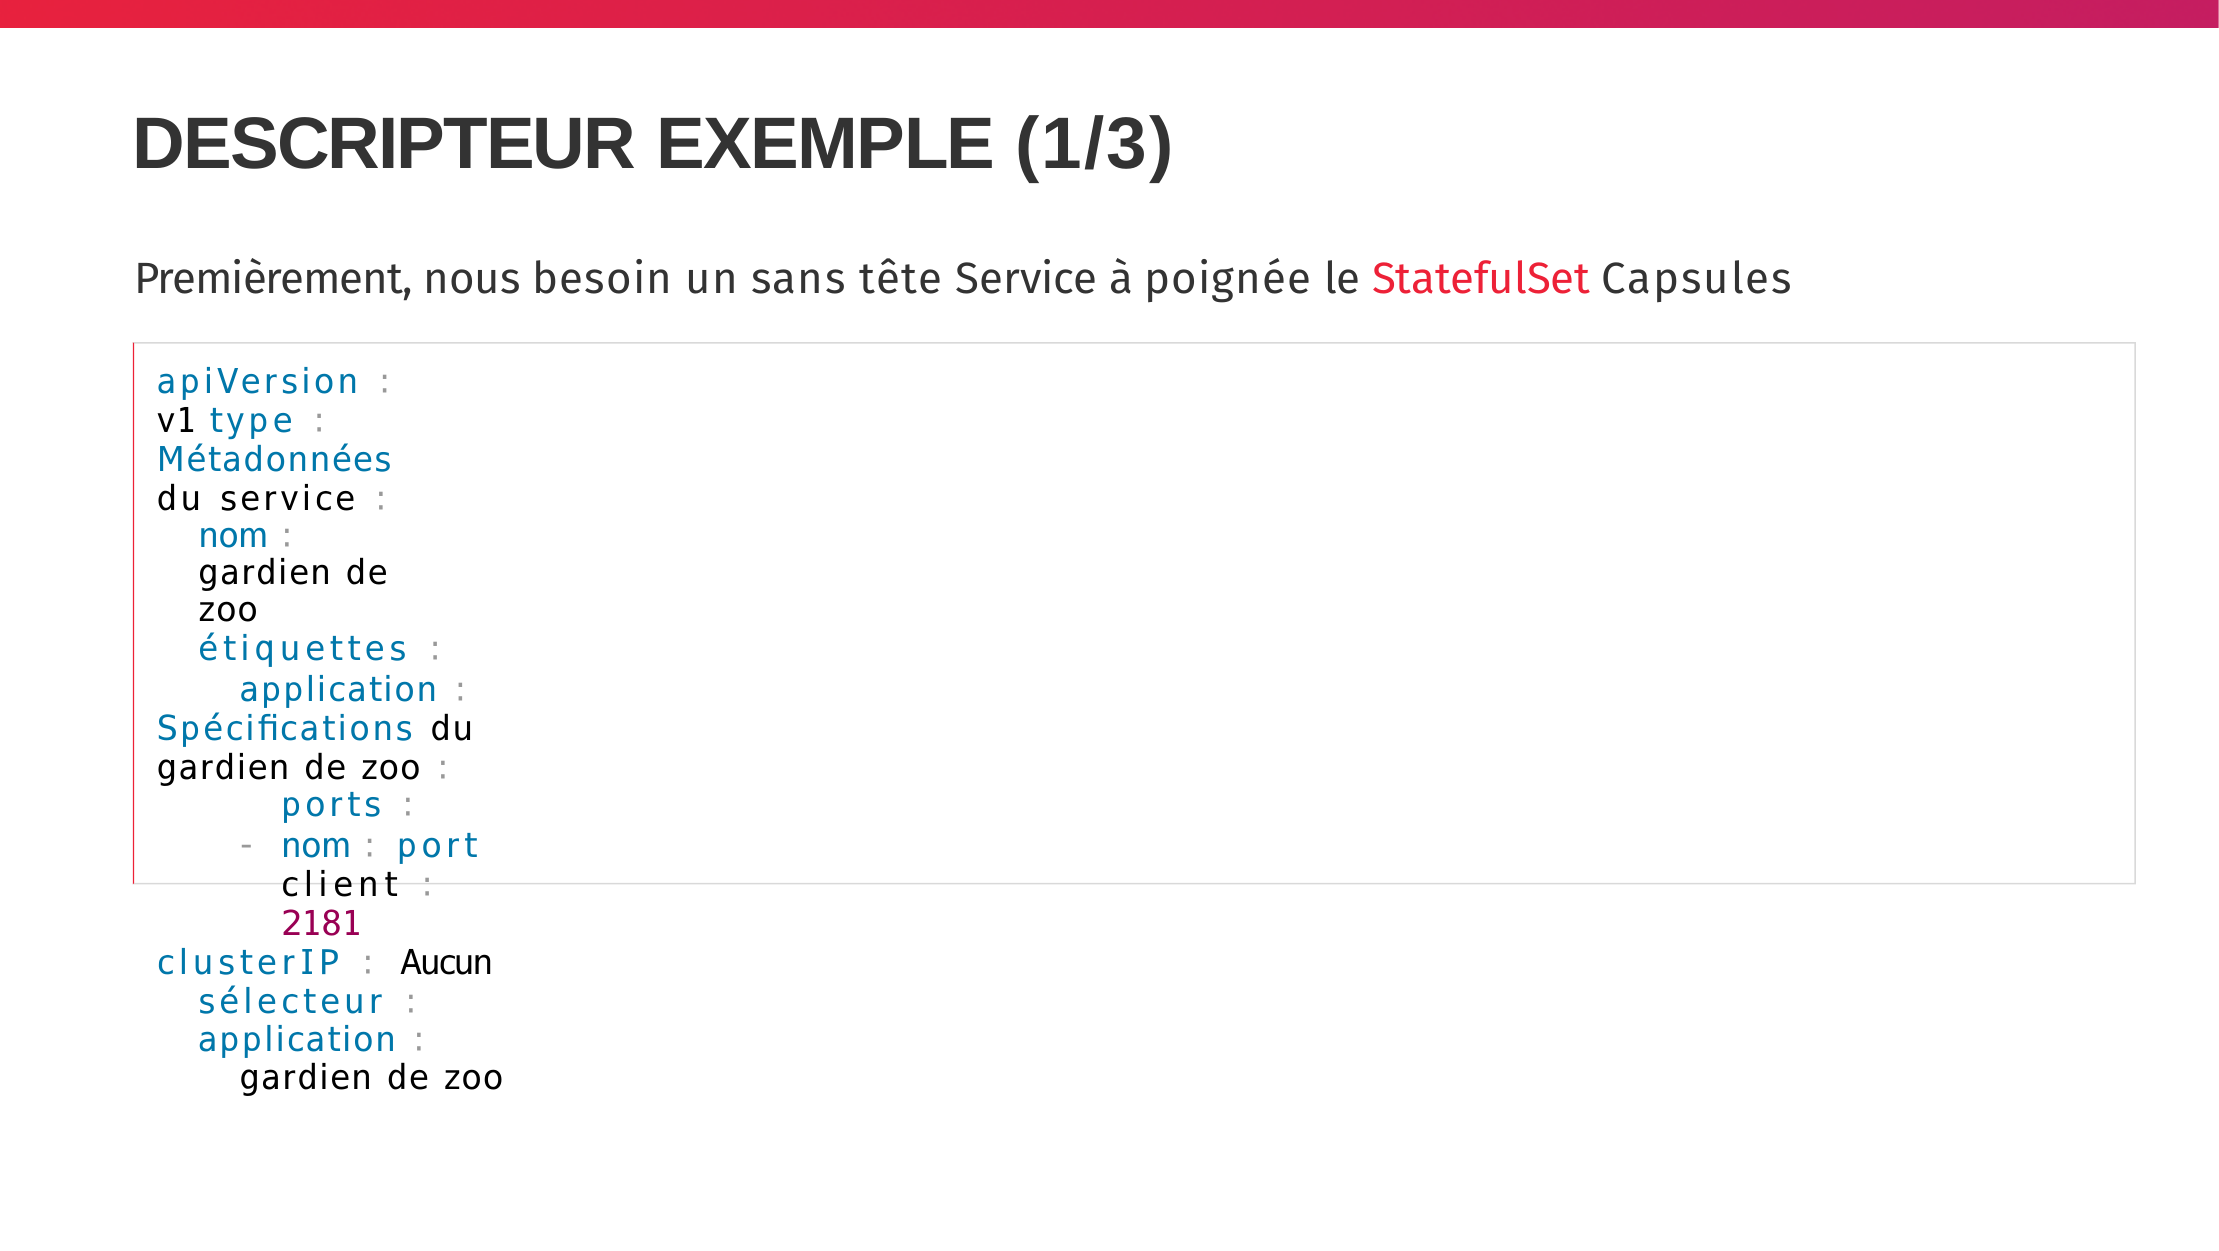

# DESCRIPTEUR EXEMPLE (1/3)
Premièrement, nous besoin un sans tête Service à poignée le StatefulSet Capsules

apiVersion :  v1 type : Métadonnées du service :
nom : gardien de zoo
étiquettes :
application : Spécifications du gardien de zoo :
ports :
- nom : port client : 2181
clusterIP : Aucun sélecteur :
application : gardien de zoo